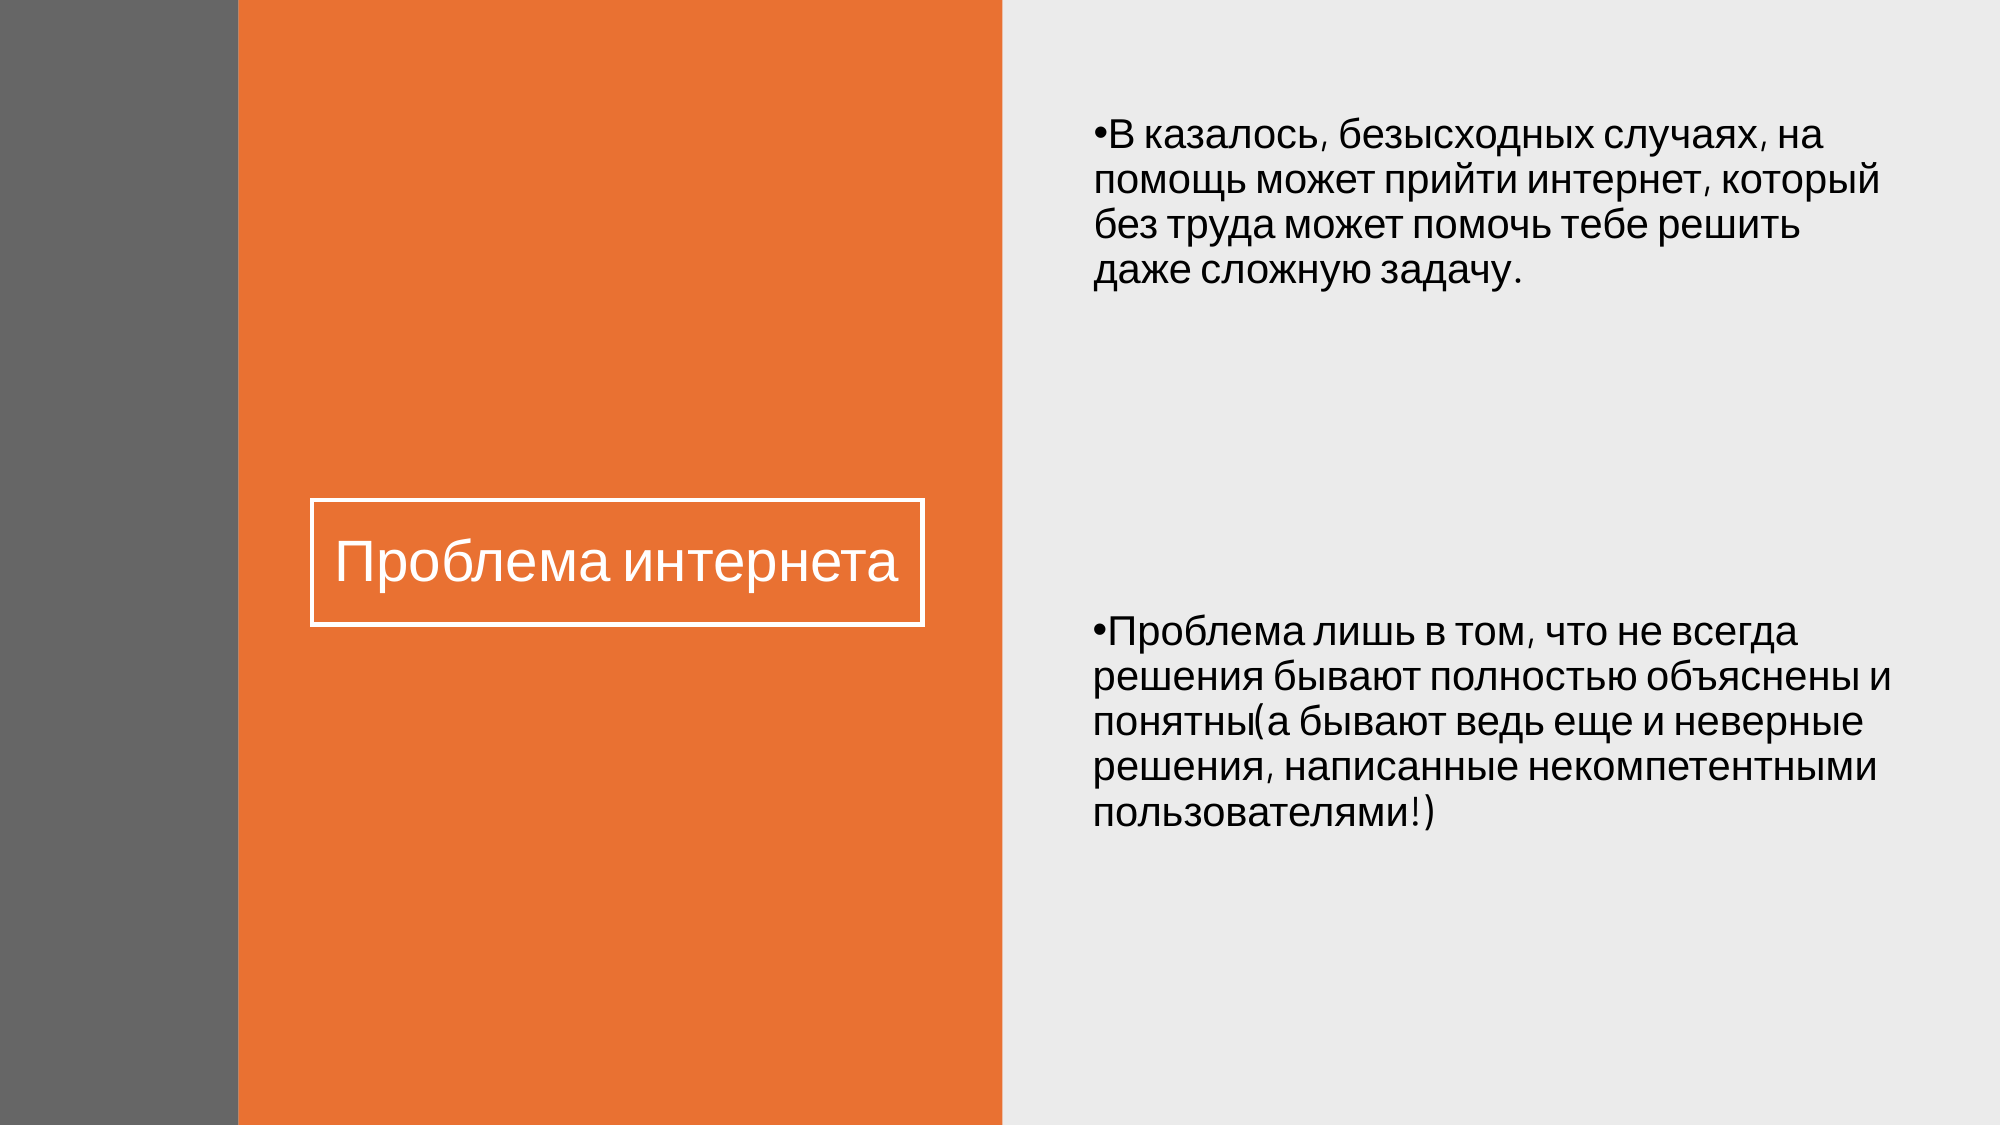

В казалось, безысходных случаях, на помощь может прийти интернет, который без труда может помочь тебе решить даже сложную задачу.

# Проблема интернета
Проблема лишь в том, что не всегда решения бывают полностью объяснены и понятны(а бывают ведь еще и неверные решения, написанные некомпетентными пользователями!)